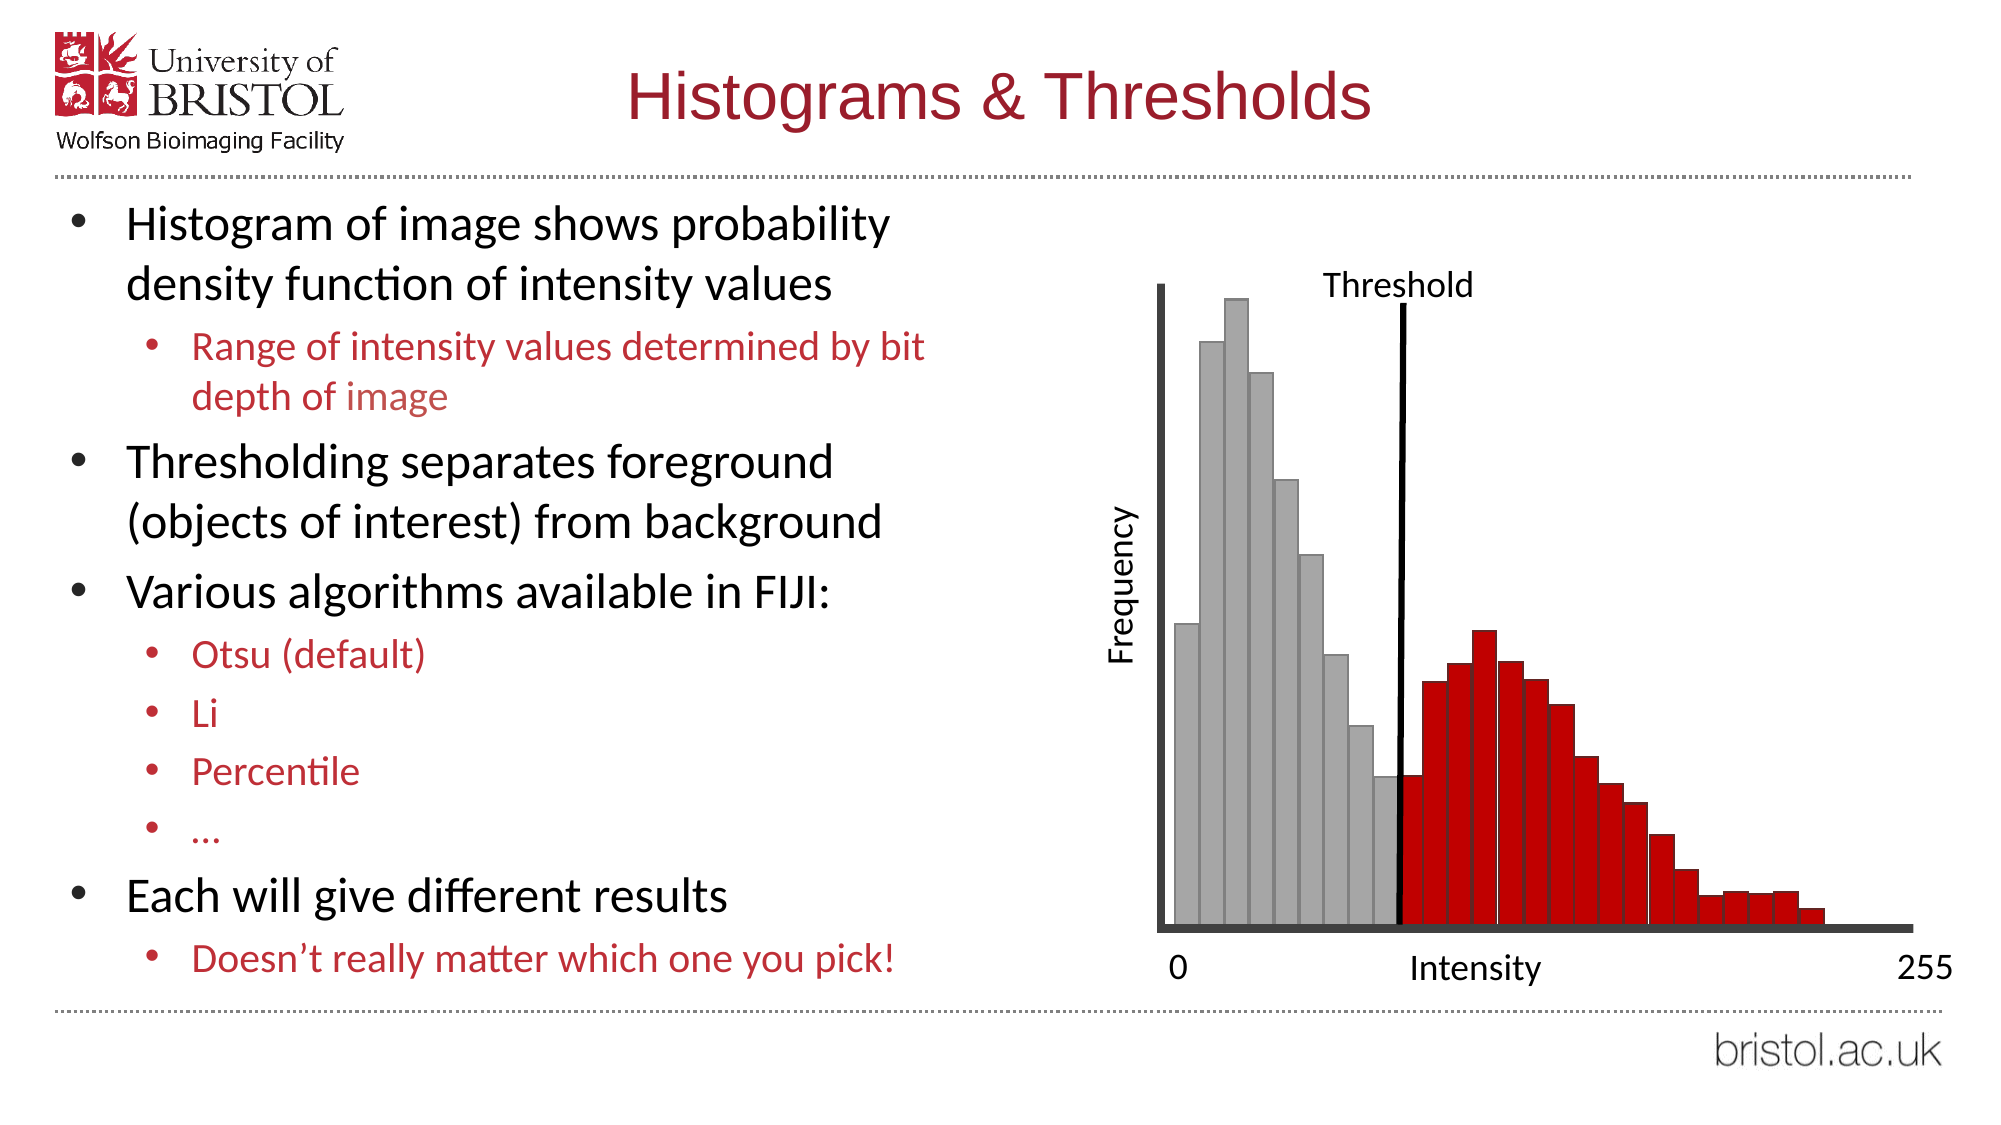

# Histograms & Thresholds

Histogram of image shows probability density function of intensity values
Range of intensity values determined by bit depth of image
Thresholding separates foreground (objects of interest) from background
Various algorithms available in FIJI:
Otsu (default)
Li
Percentile
…
Each will give different results
Doesn’t really matter which one you pick!

Threshold

Frequency

0
255
Intensity